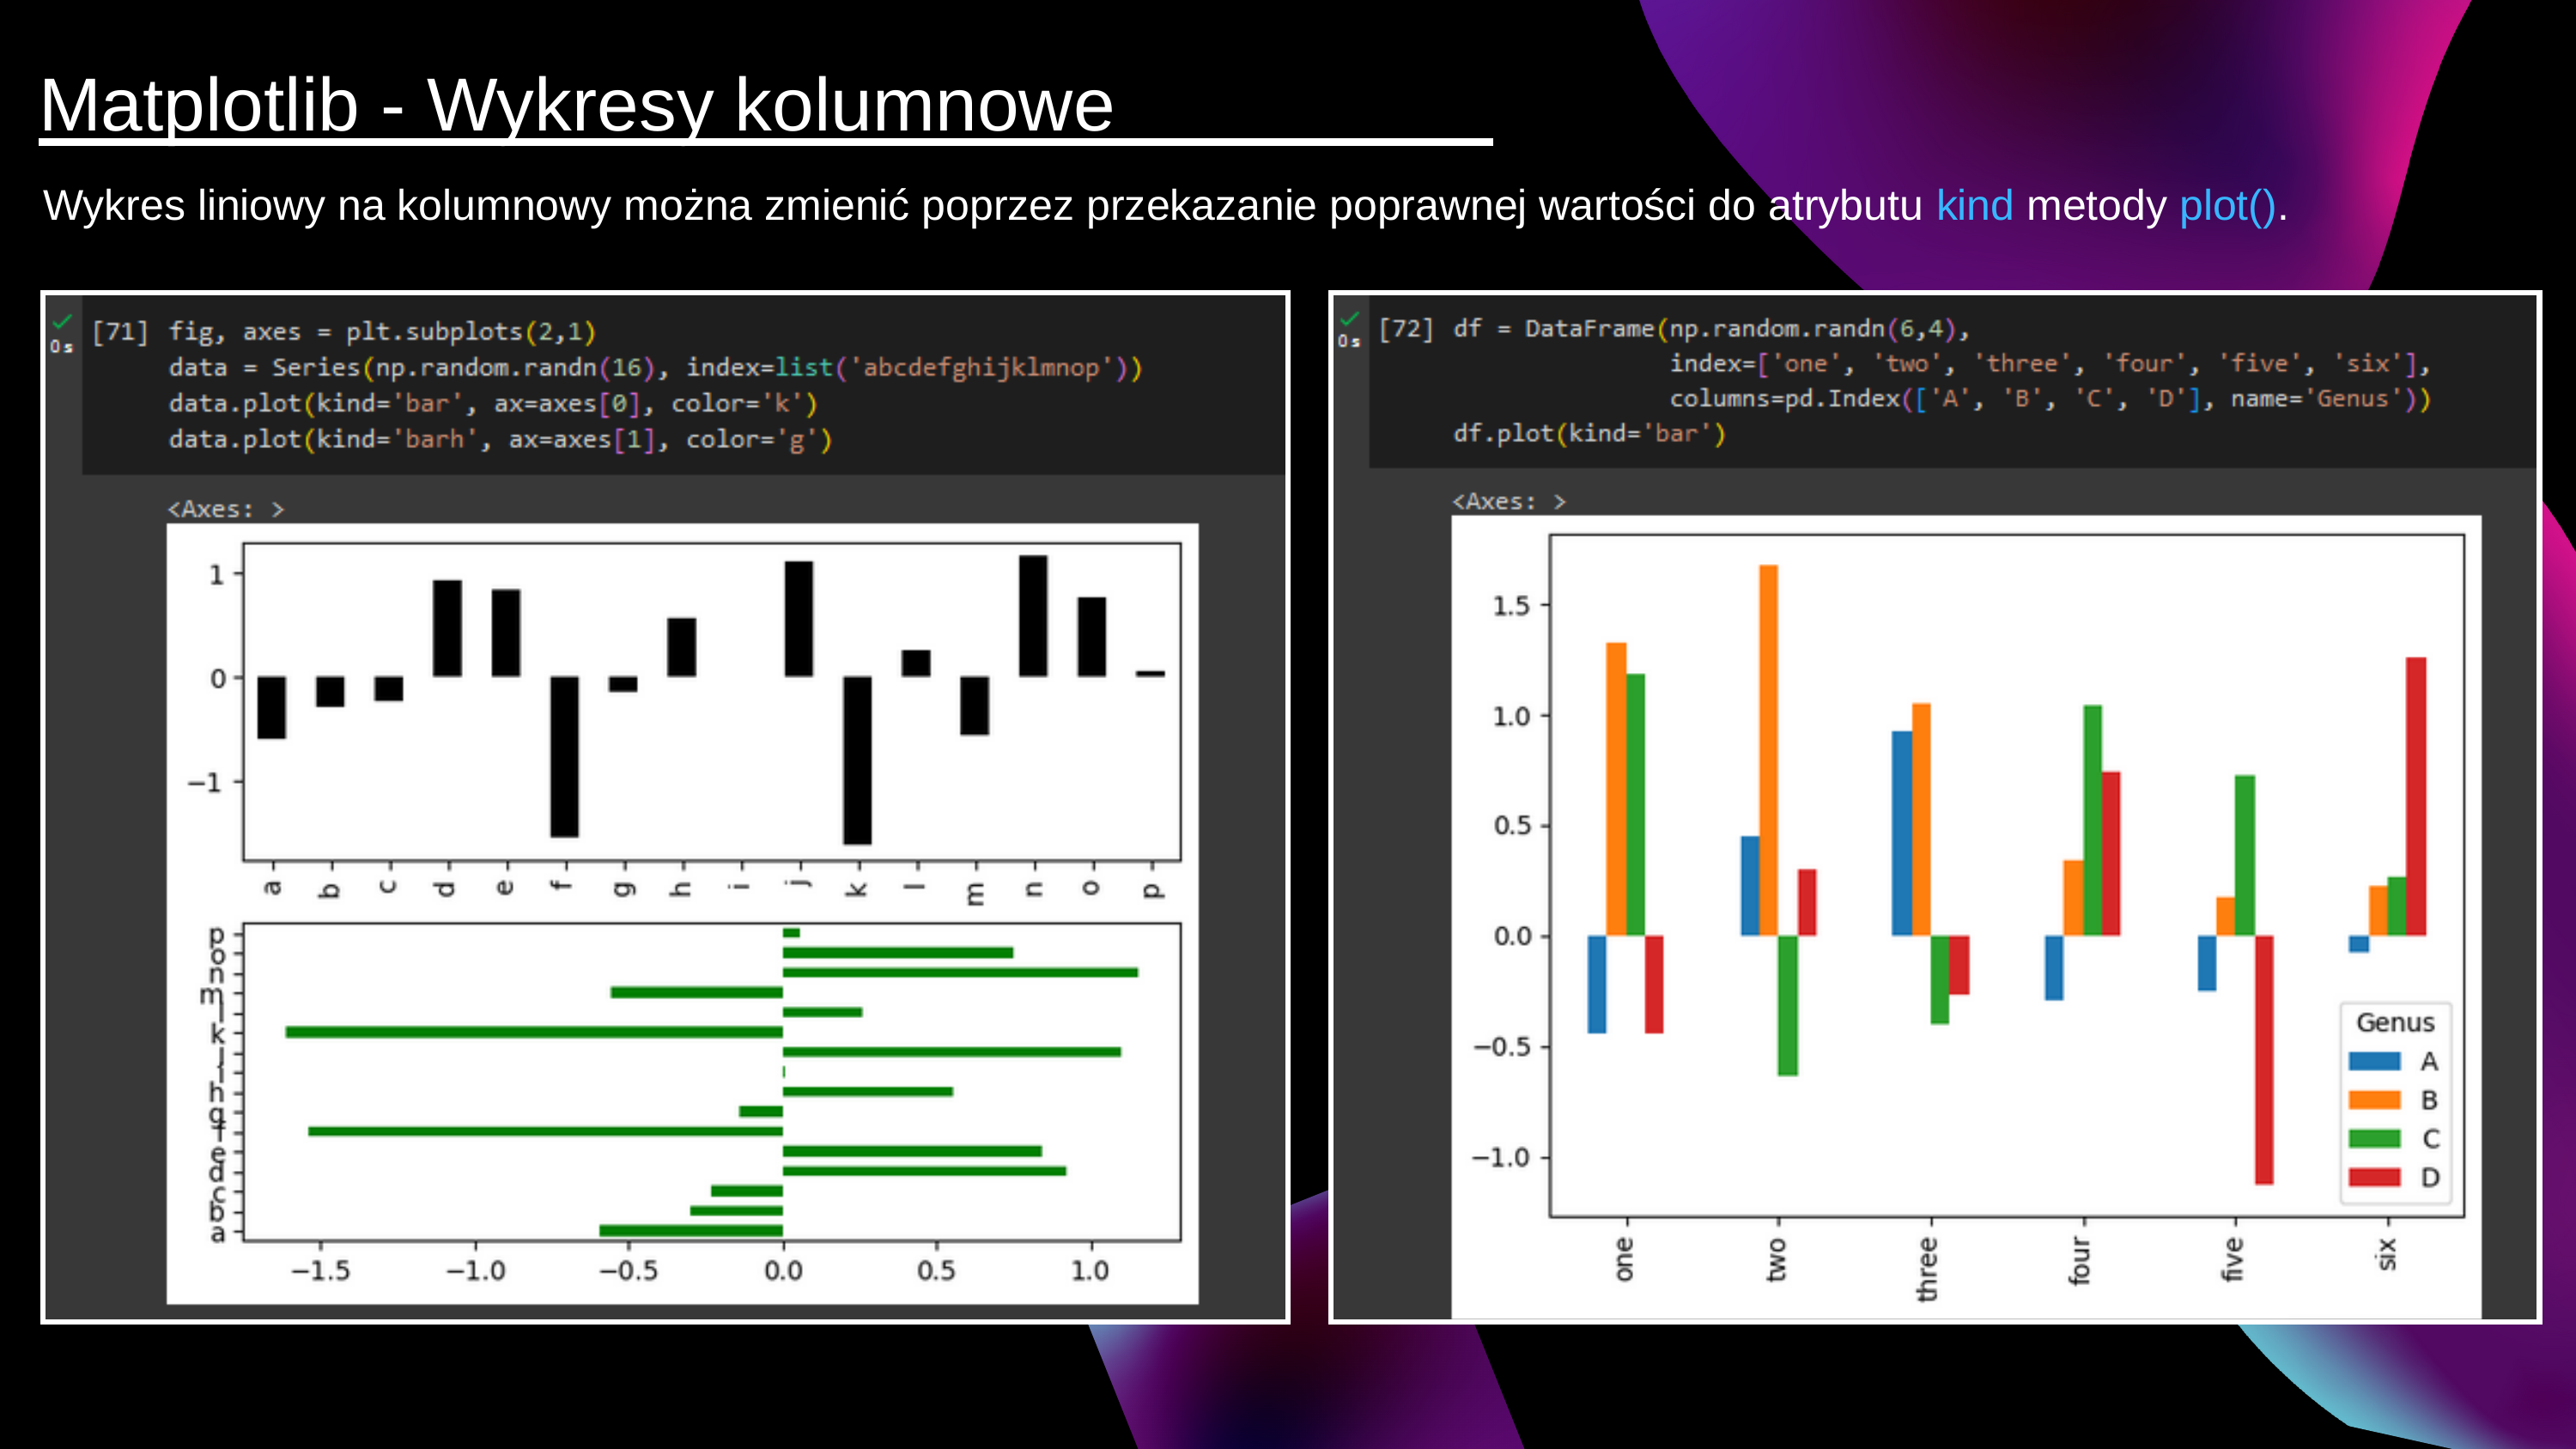

Matplotlib - Wykresy kolumnowe
Wykres liniowy na kolumnowy można zmienić poprzez przekazanie poprawnej wartości do atrybutu kind metody plot().